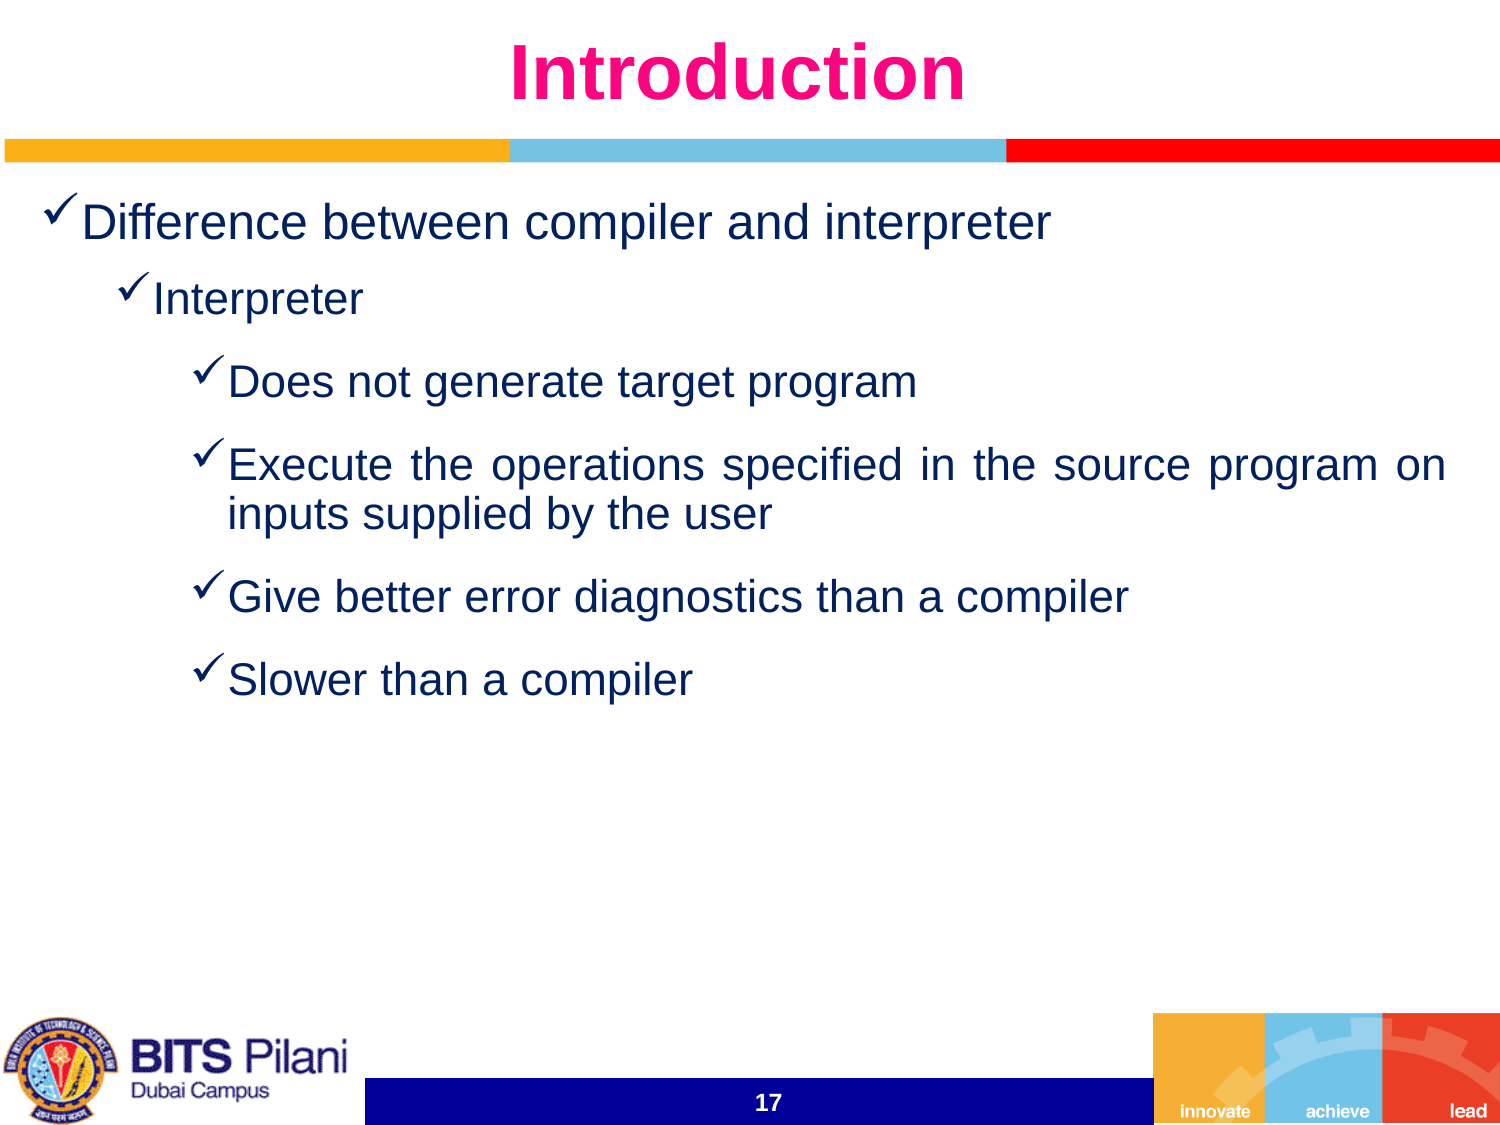

# Introduction
Difference between compiler and interpreter
Interpreter
Does not generate target program
Execute the operations specified in the source program on inputs supplied by the user
Give better error diagnostics than a compiler
Slower than a compiler

17